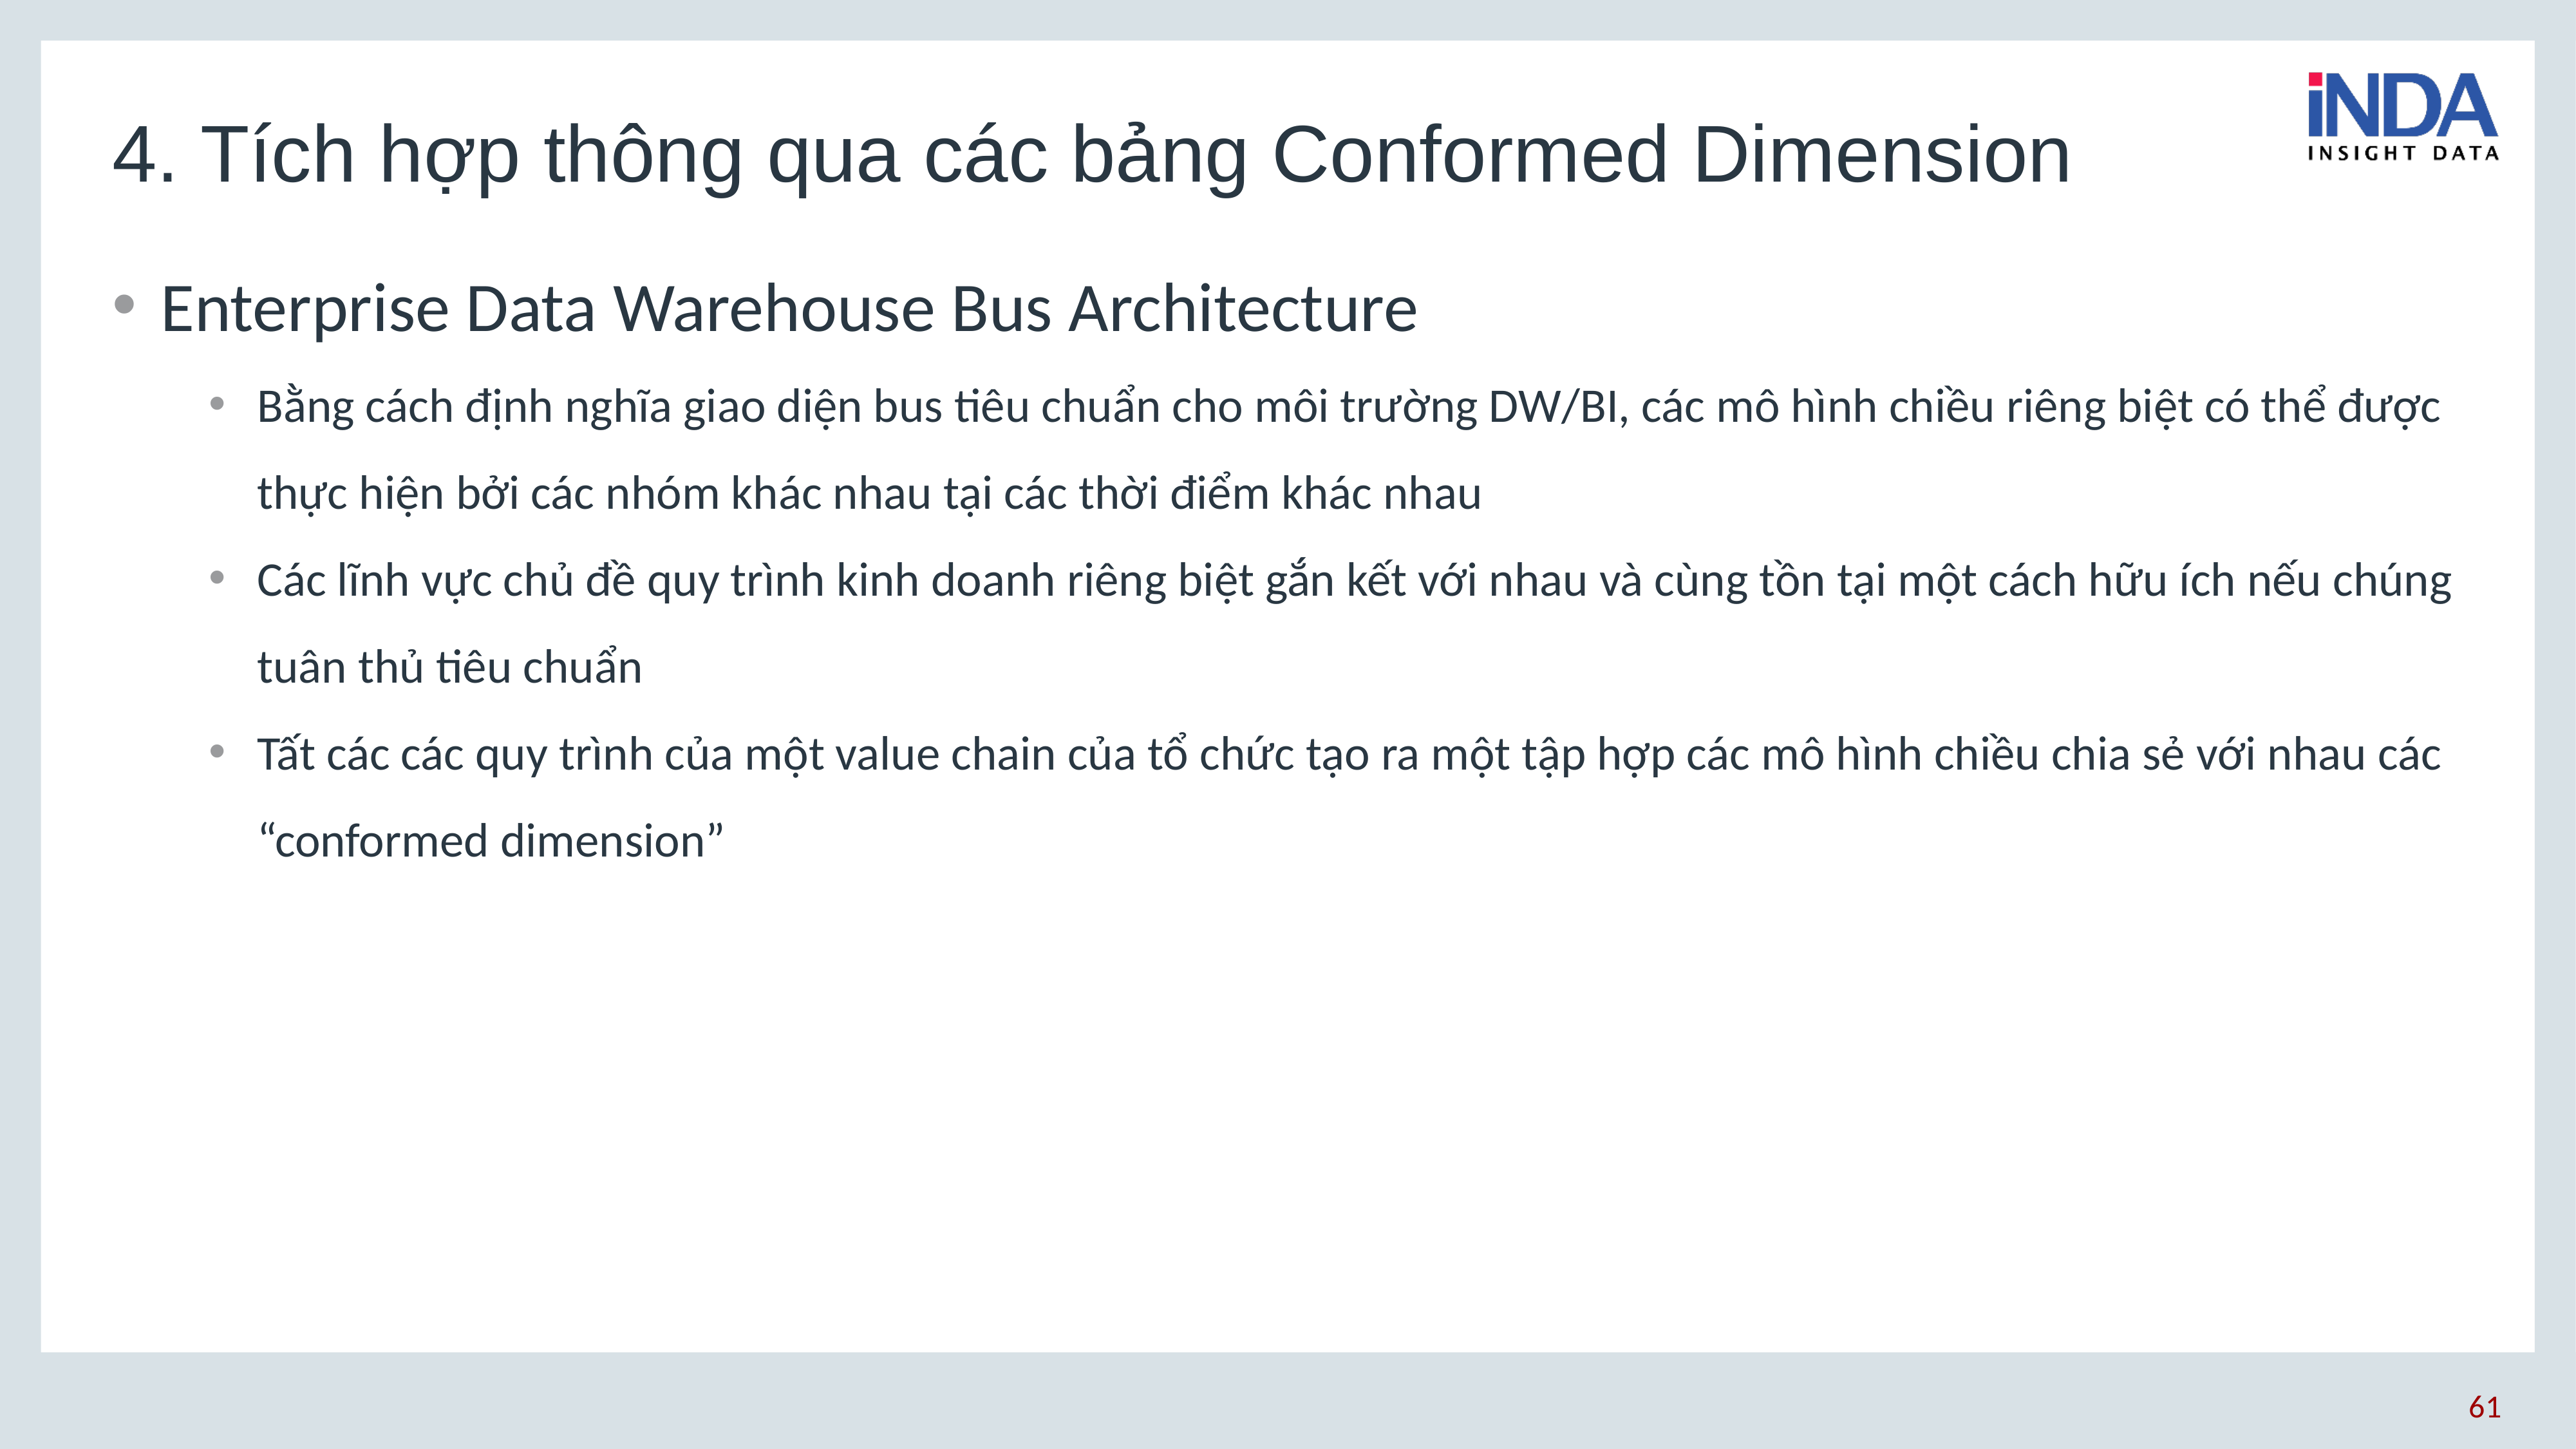

# 4. Tích hợp thông qua các bảng Conformed Dimension
Enterprise Data Warehouse Bus Architecture
Bằng cách định nghĩa giao diện bus tiêu chuẩn cho môi trường DW/BI, các mô hình chiều riêng biệt có thể được thực hiện bởi các nhóm khác nhau tại các thời điểm khác nhau
Các lĩnh vực chủ đề quy trình kinh doanh riêng biệt gắn kết với nhau và cùng tồn tại một cách hữu ích nếu chúng tuân thủ tiêu chuẩn
Tất các các quy trình của một value chain của tổ chức tạo ra một tập hợp các mô hình chiều chia sẻ với nhau các “conformed dimension”
61